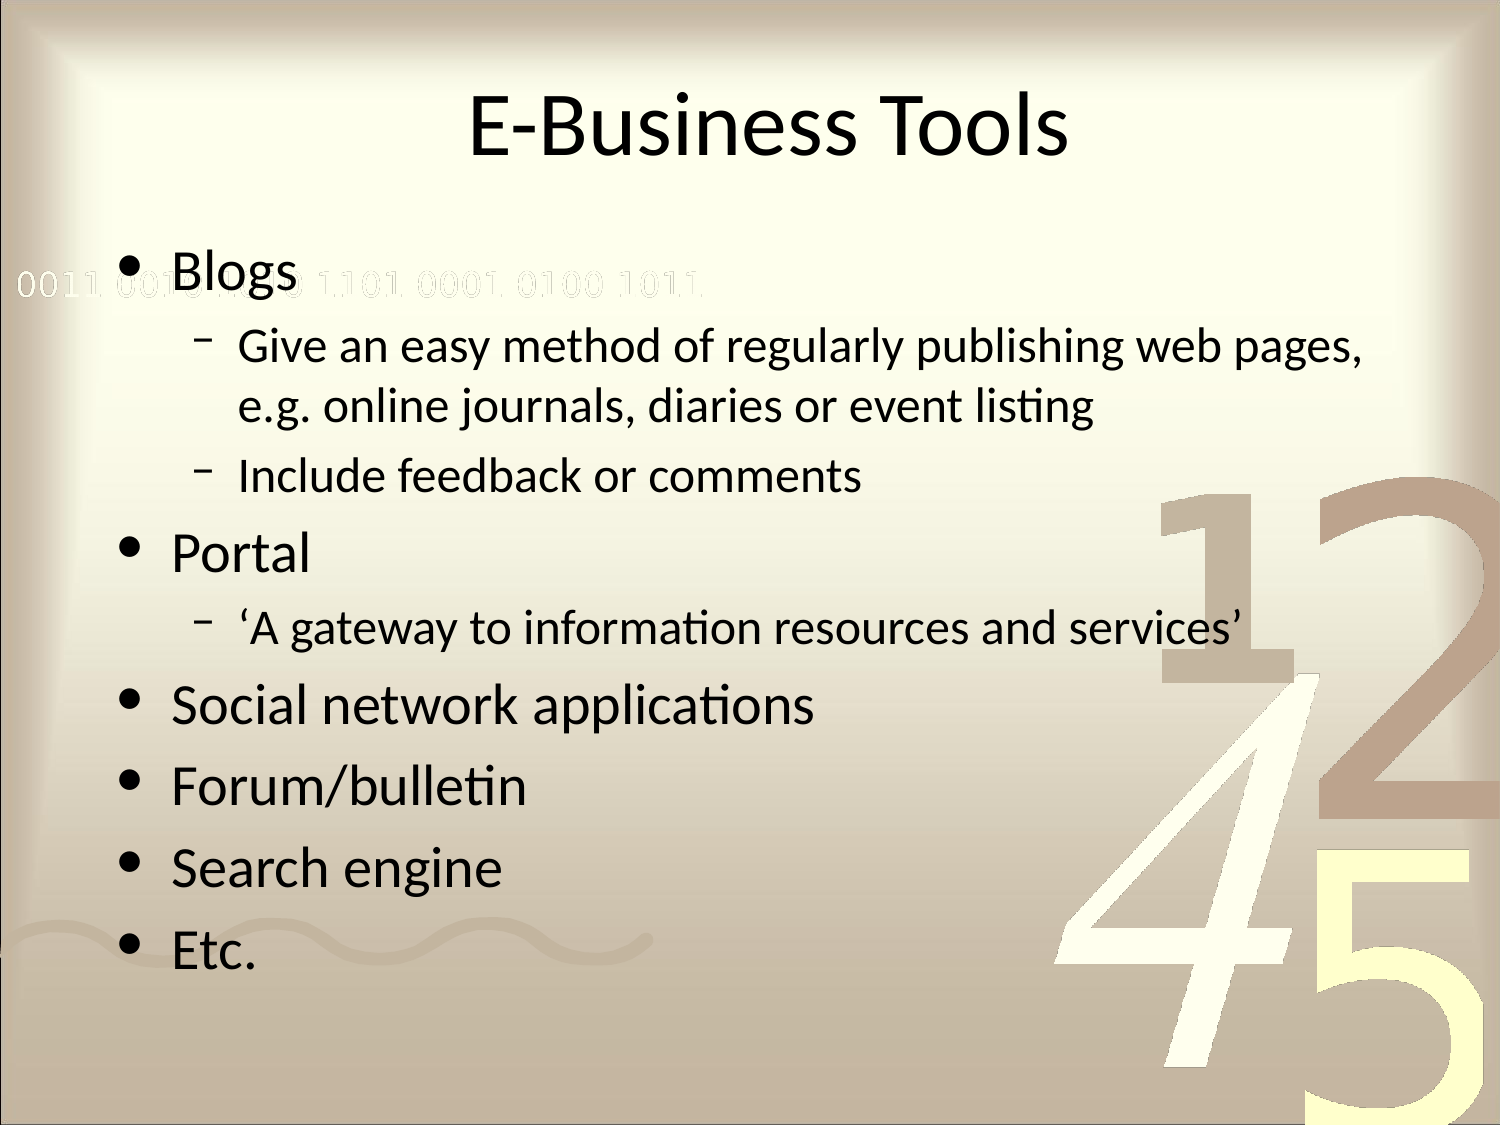

# E-Business Tools
Blogs
Give an easy method of regularly publishing web pages, e.g. online journals, diaries or event listing
Include feedback or comments
Portal
‘A gateway to information resources and services’
Social network applications
Forum/bulletin
Search engine
Etc.